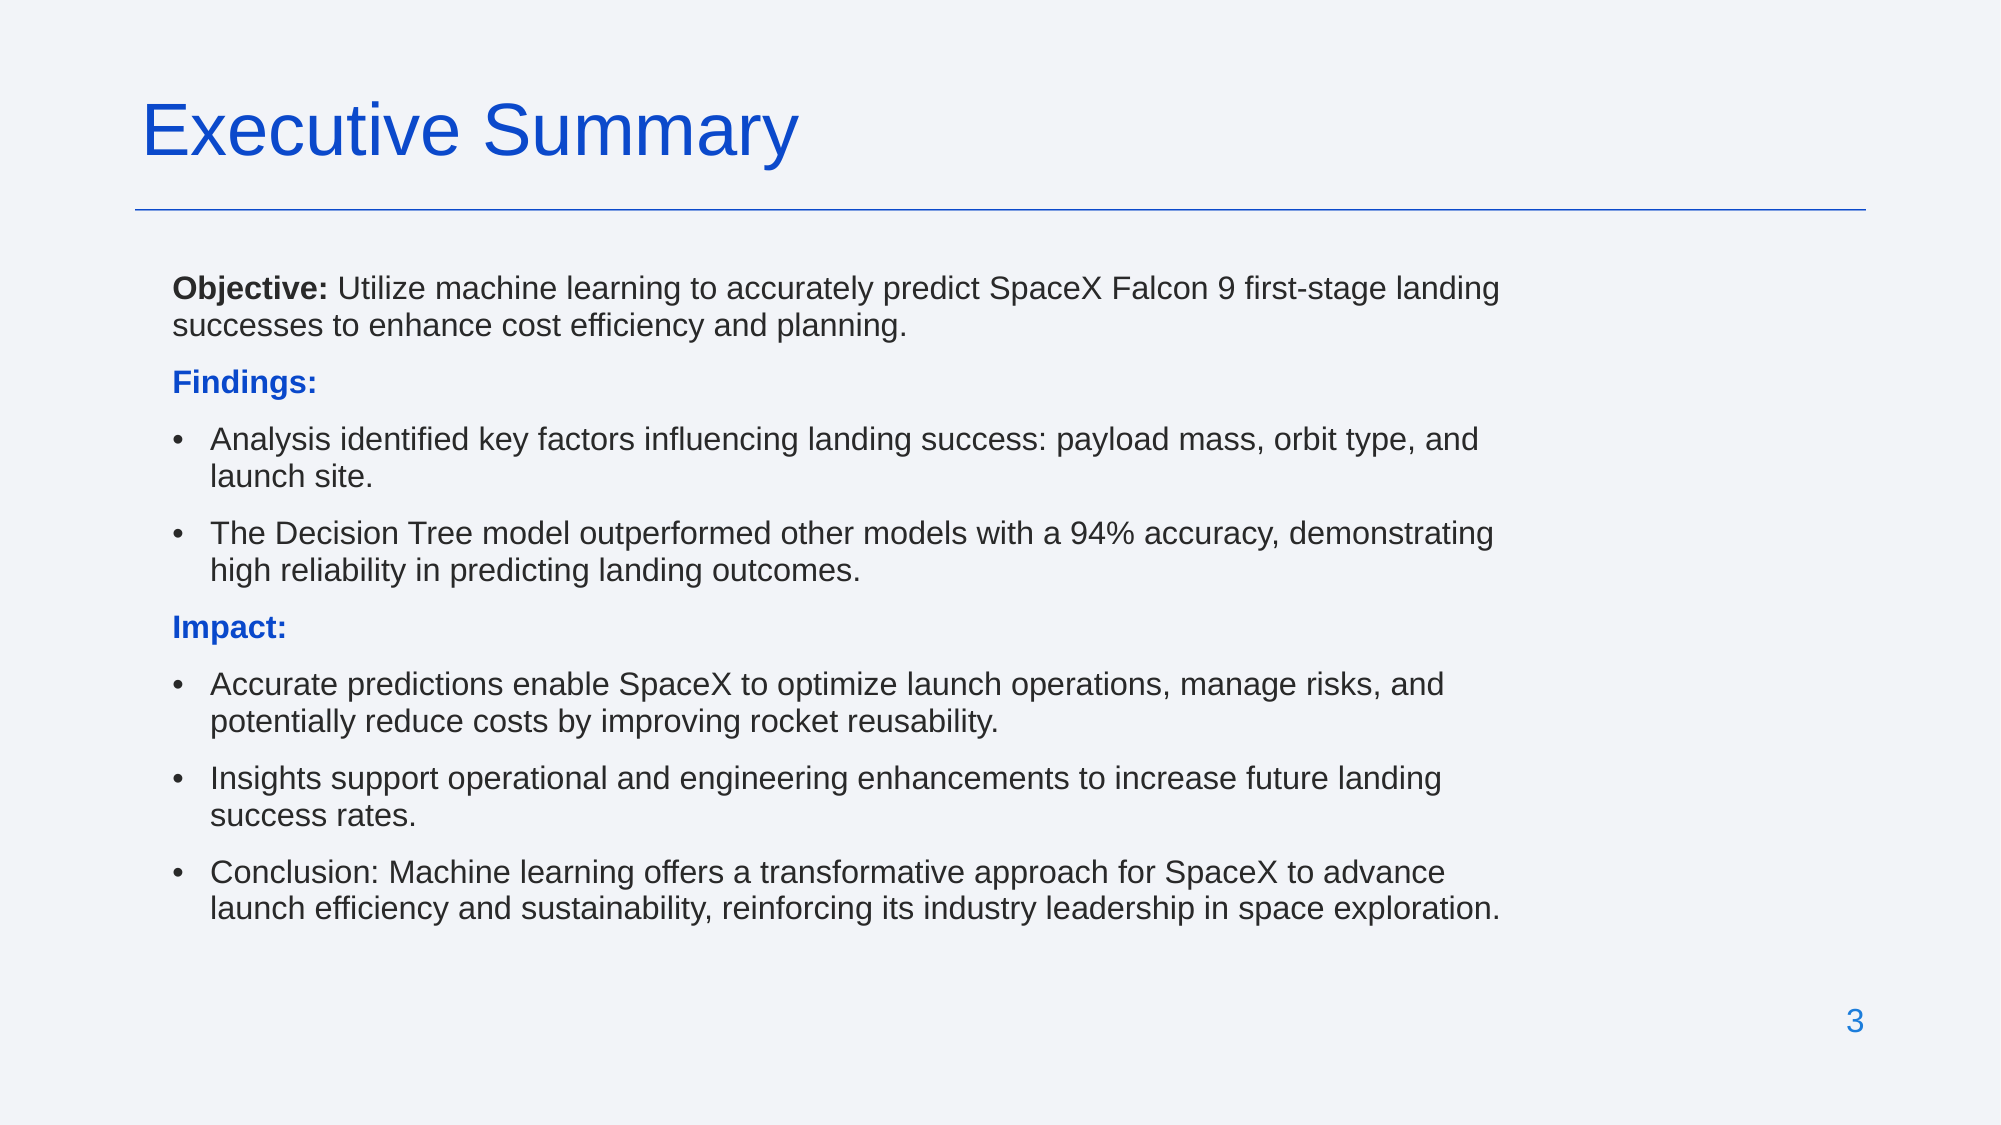

Executive Summary
Objective: Utilize machine learning to accurately predict SpaceX Falcon 9 first-stage landing successes to enhance cost efficiency and planning.
Findings:
Analysis identified key factors influencing landing success: payload mass, orbit type, and launch site.
The Decision Tree model outperformed other models with a 94% accuracy, demonstrating high reliability in predicting landing outcomes.
Impact:
Accurate predictions enable SpaceX to optimize launch operations, manage risks, and potentially reduce costs by improving rocket reusability.
Insights support operational and engineering enhancements to increase future landing success rates.
Conclusion: Machine learning offers a transformative approach for SpaceX to advance launch efficiency and sustainability, reinforcing its industry leadership in space exploration.
3